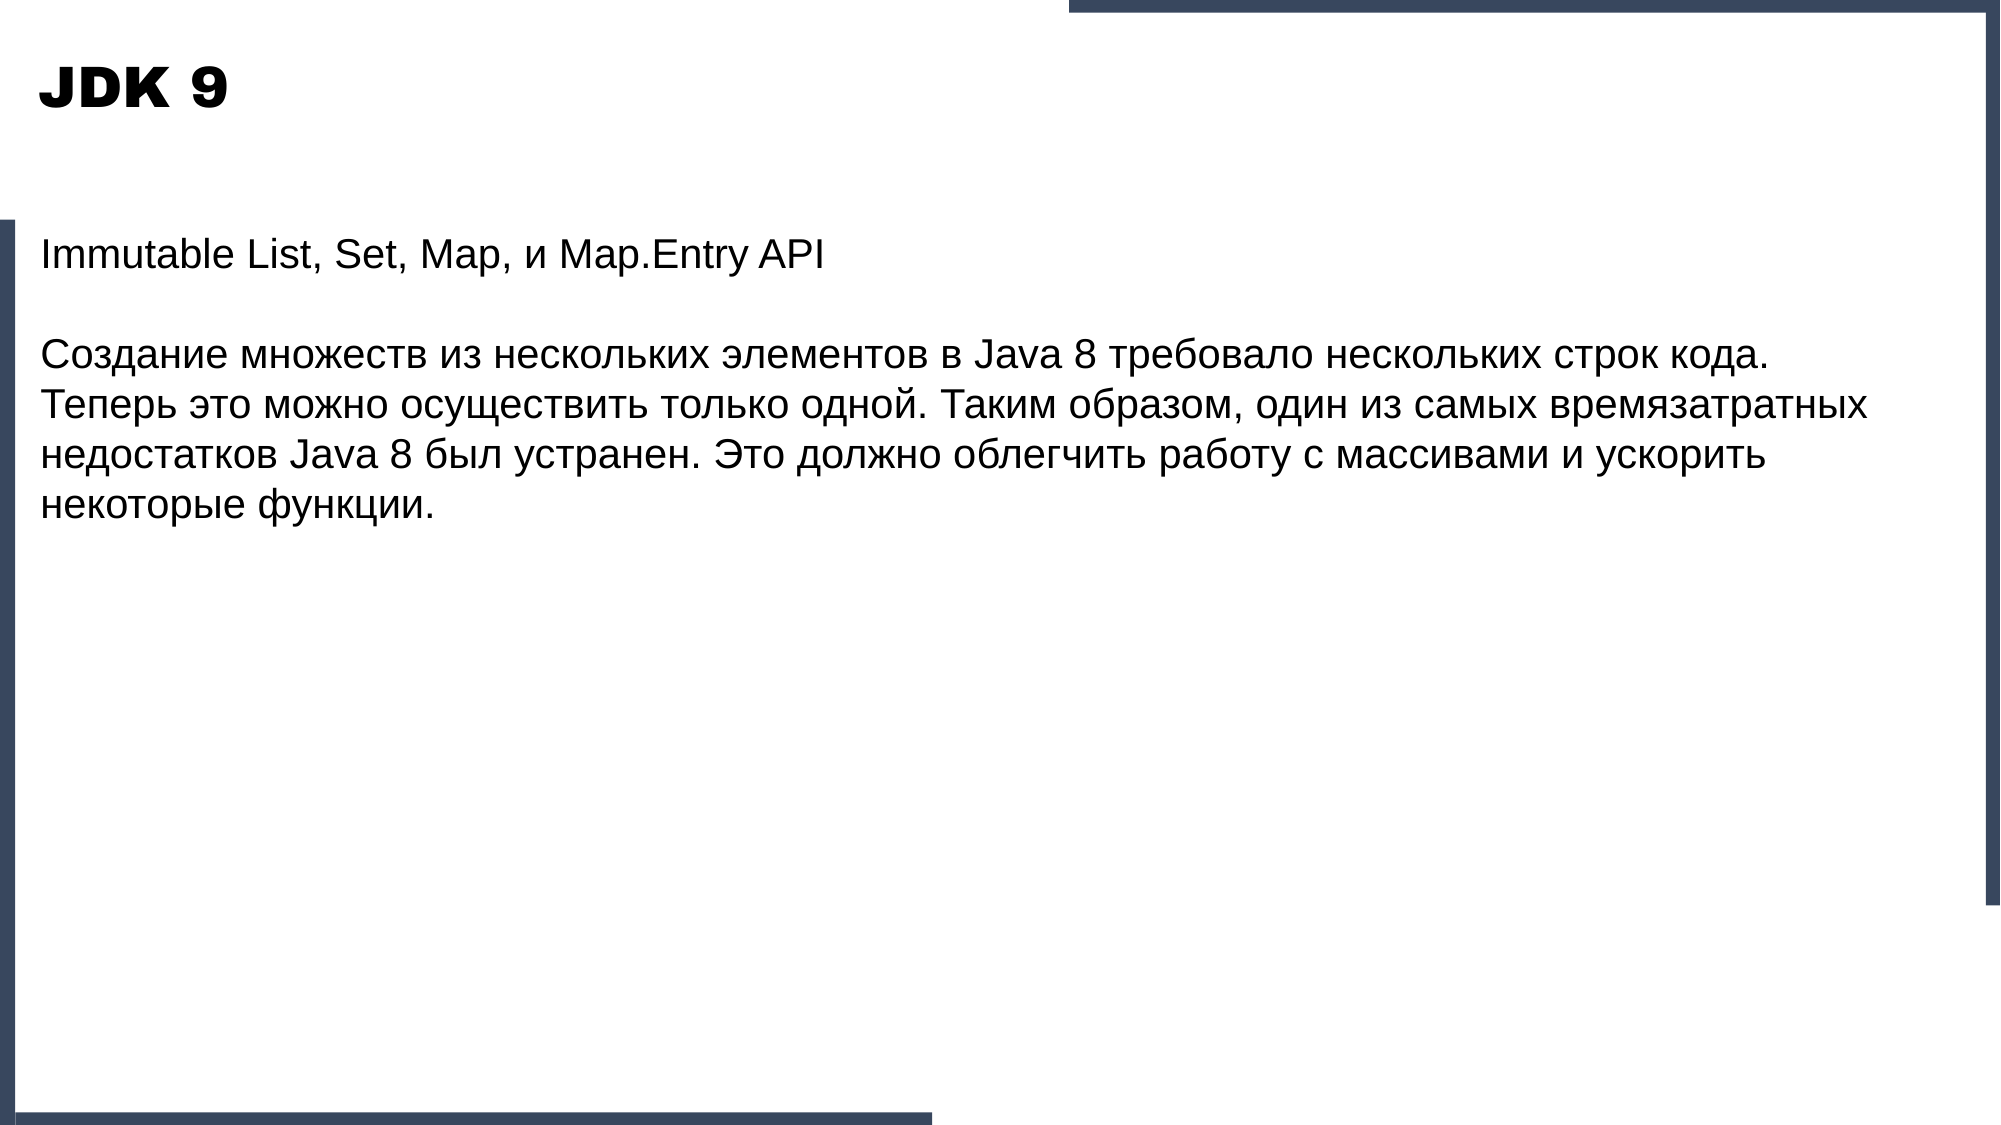

JDK 9

Immutable List, Set, Map, и Map.Entry API

Создание множеств из нескольких элементов в Java 8 требовало нескольких строк кода. Теперь это можно осуществить только одной. Таким образом, один из самых времязатратных недостатков Java 8 был устранен. Это должно облегчить работу с массивами и ускорить некоторые функции.